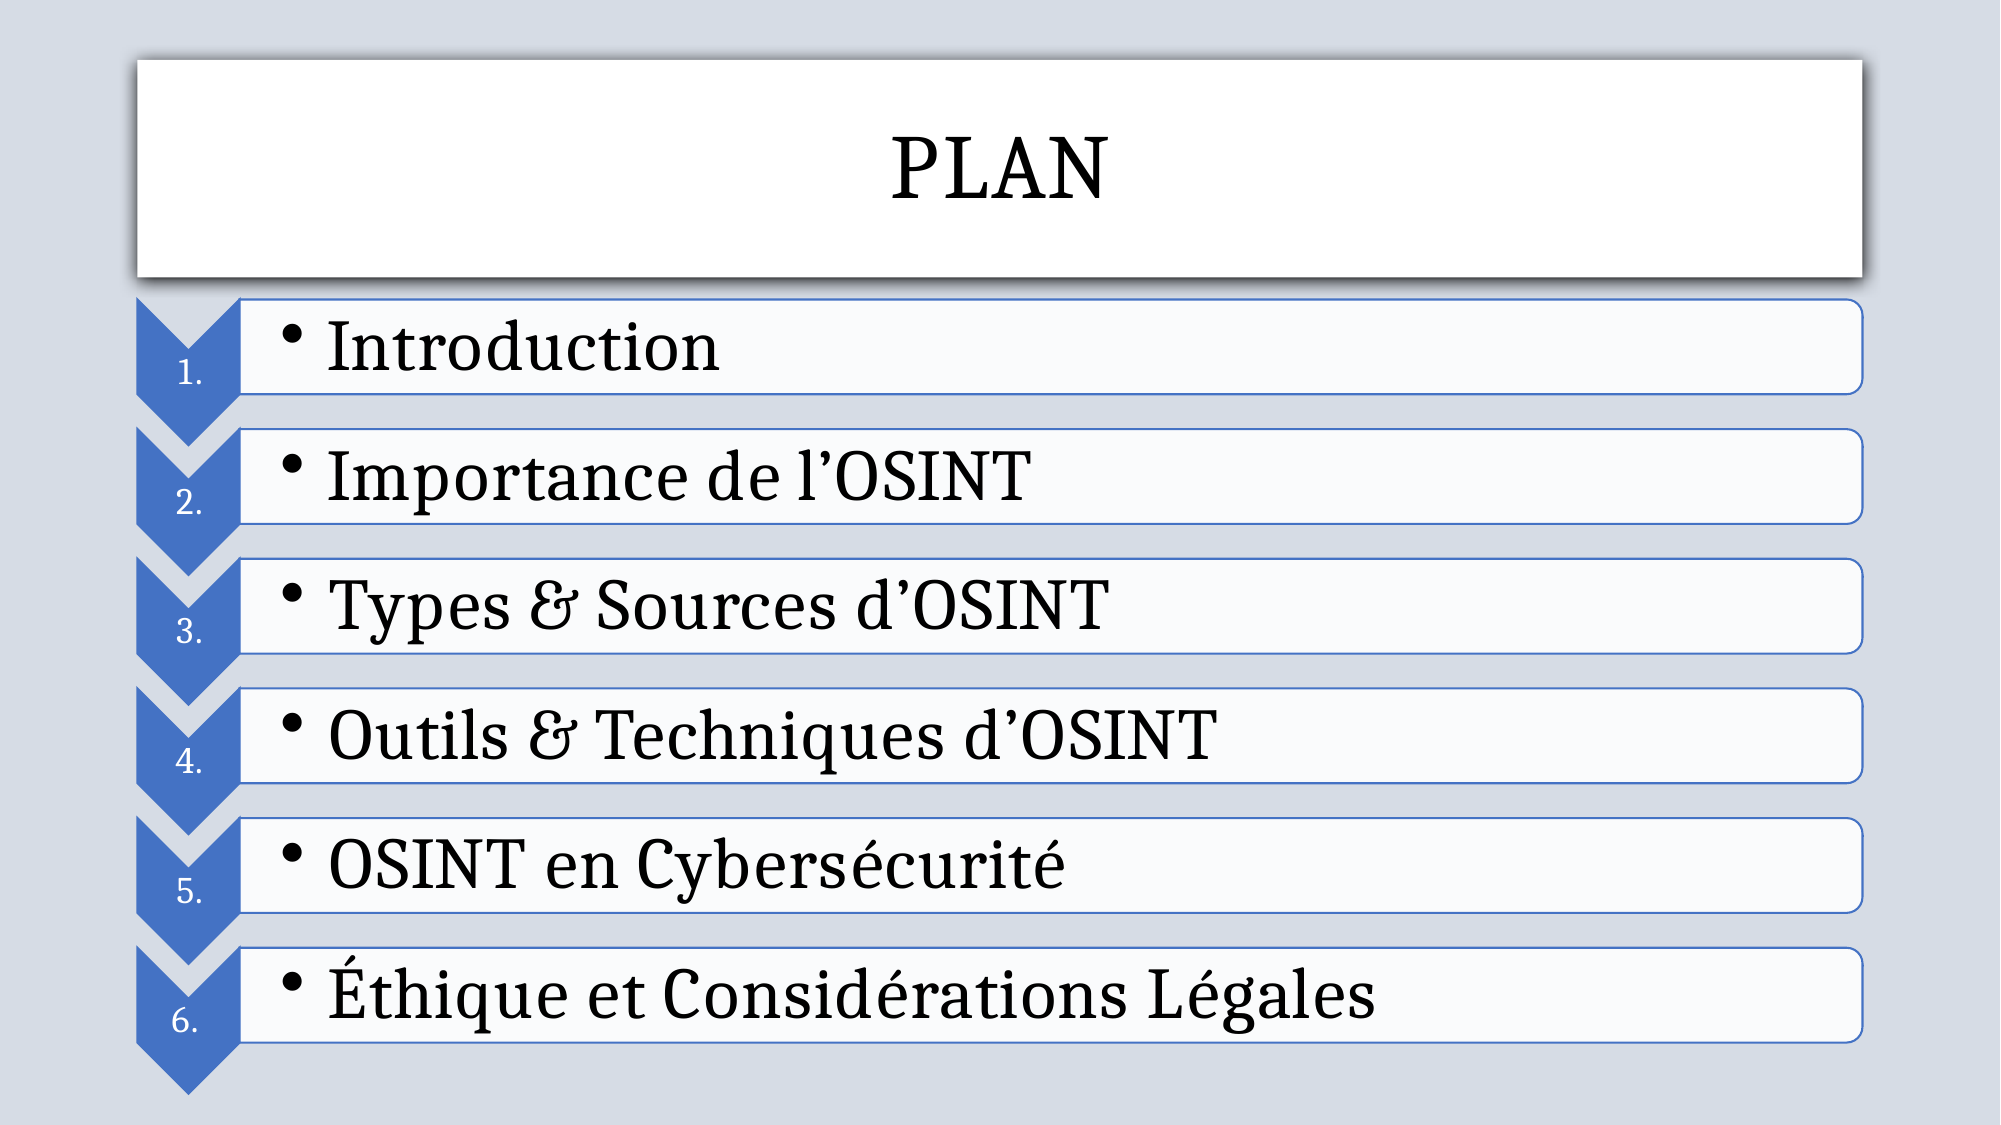

# PLAN
1.
Introduction
2.
Importance de l’OSINT
3.
Types & Sources d’OSINT
4.
Outils & Techniques d’OSINT
5.
OSINT en Cybersécurité
6.
Éthique et Considérations Légales